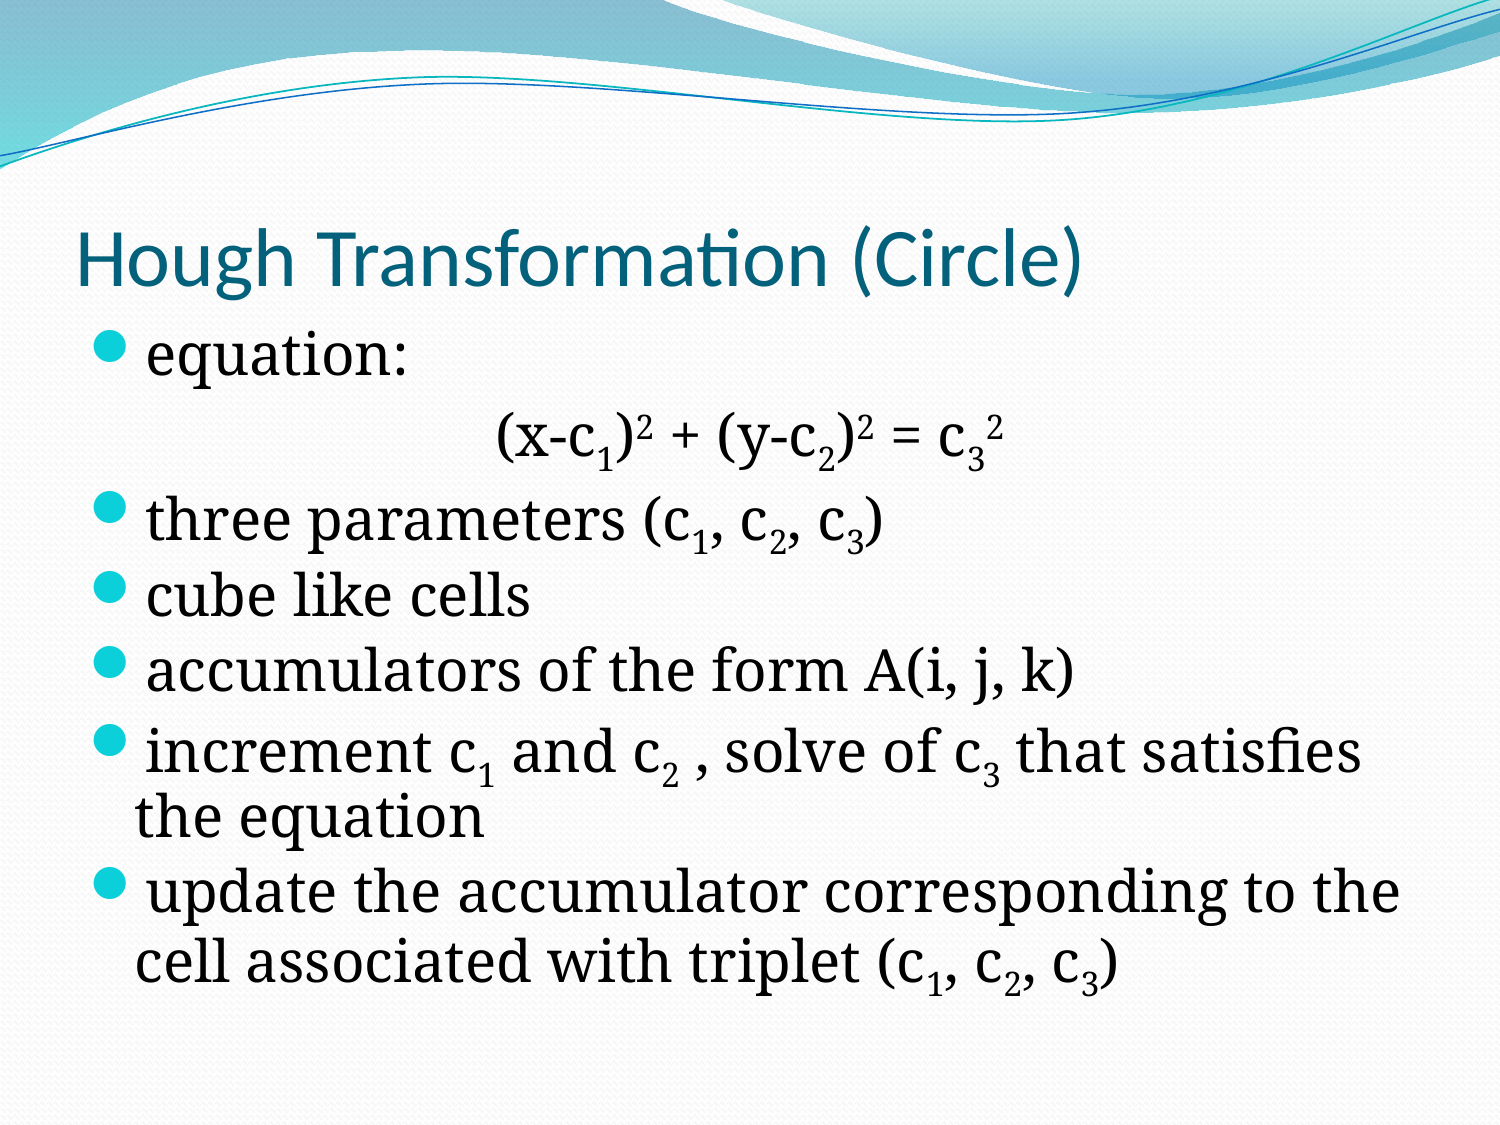

# Hough Transformation (Circle)
equation:
(x-c1)2 + (y-c2)2 = c32
three parameters (c1, c2, c3)
cube like cells
accumulators of the form A(i, j, k)
increment c1 and c2 , solve of c3 that satisfies the equation
update the accumulator corresponding to the cell associated with triplet (c1, c2, c3)